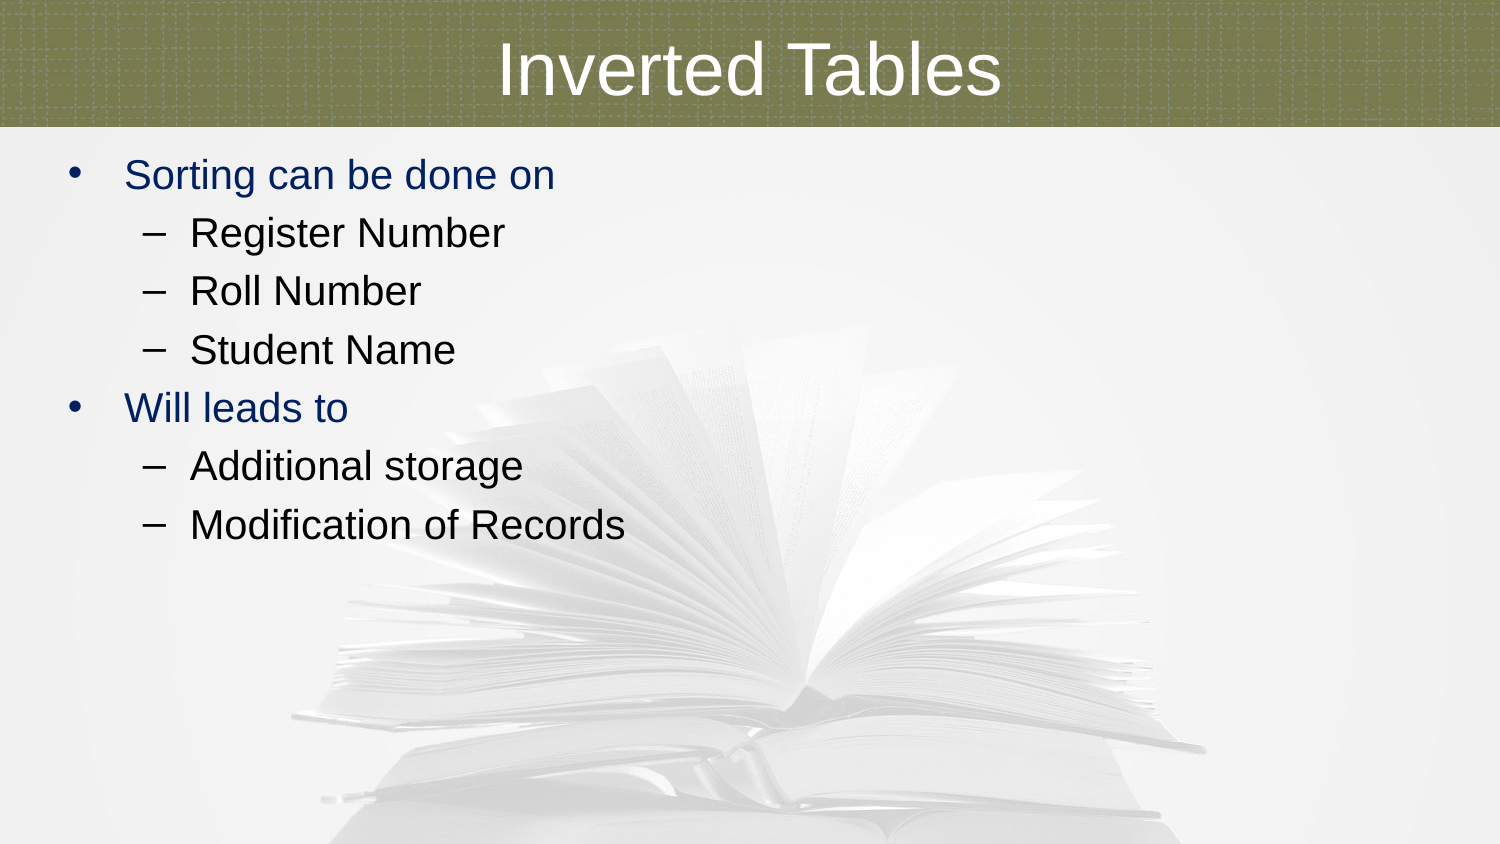

Inverted Tables
Sorting can be done on
Register Number
Roll Number
Student Name
Will leads to
Additional storage
Modification of Records